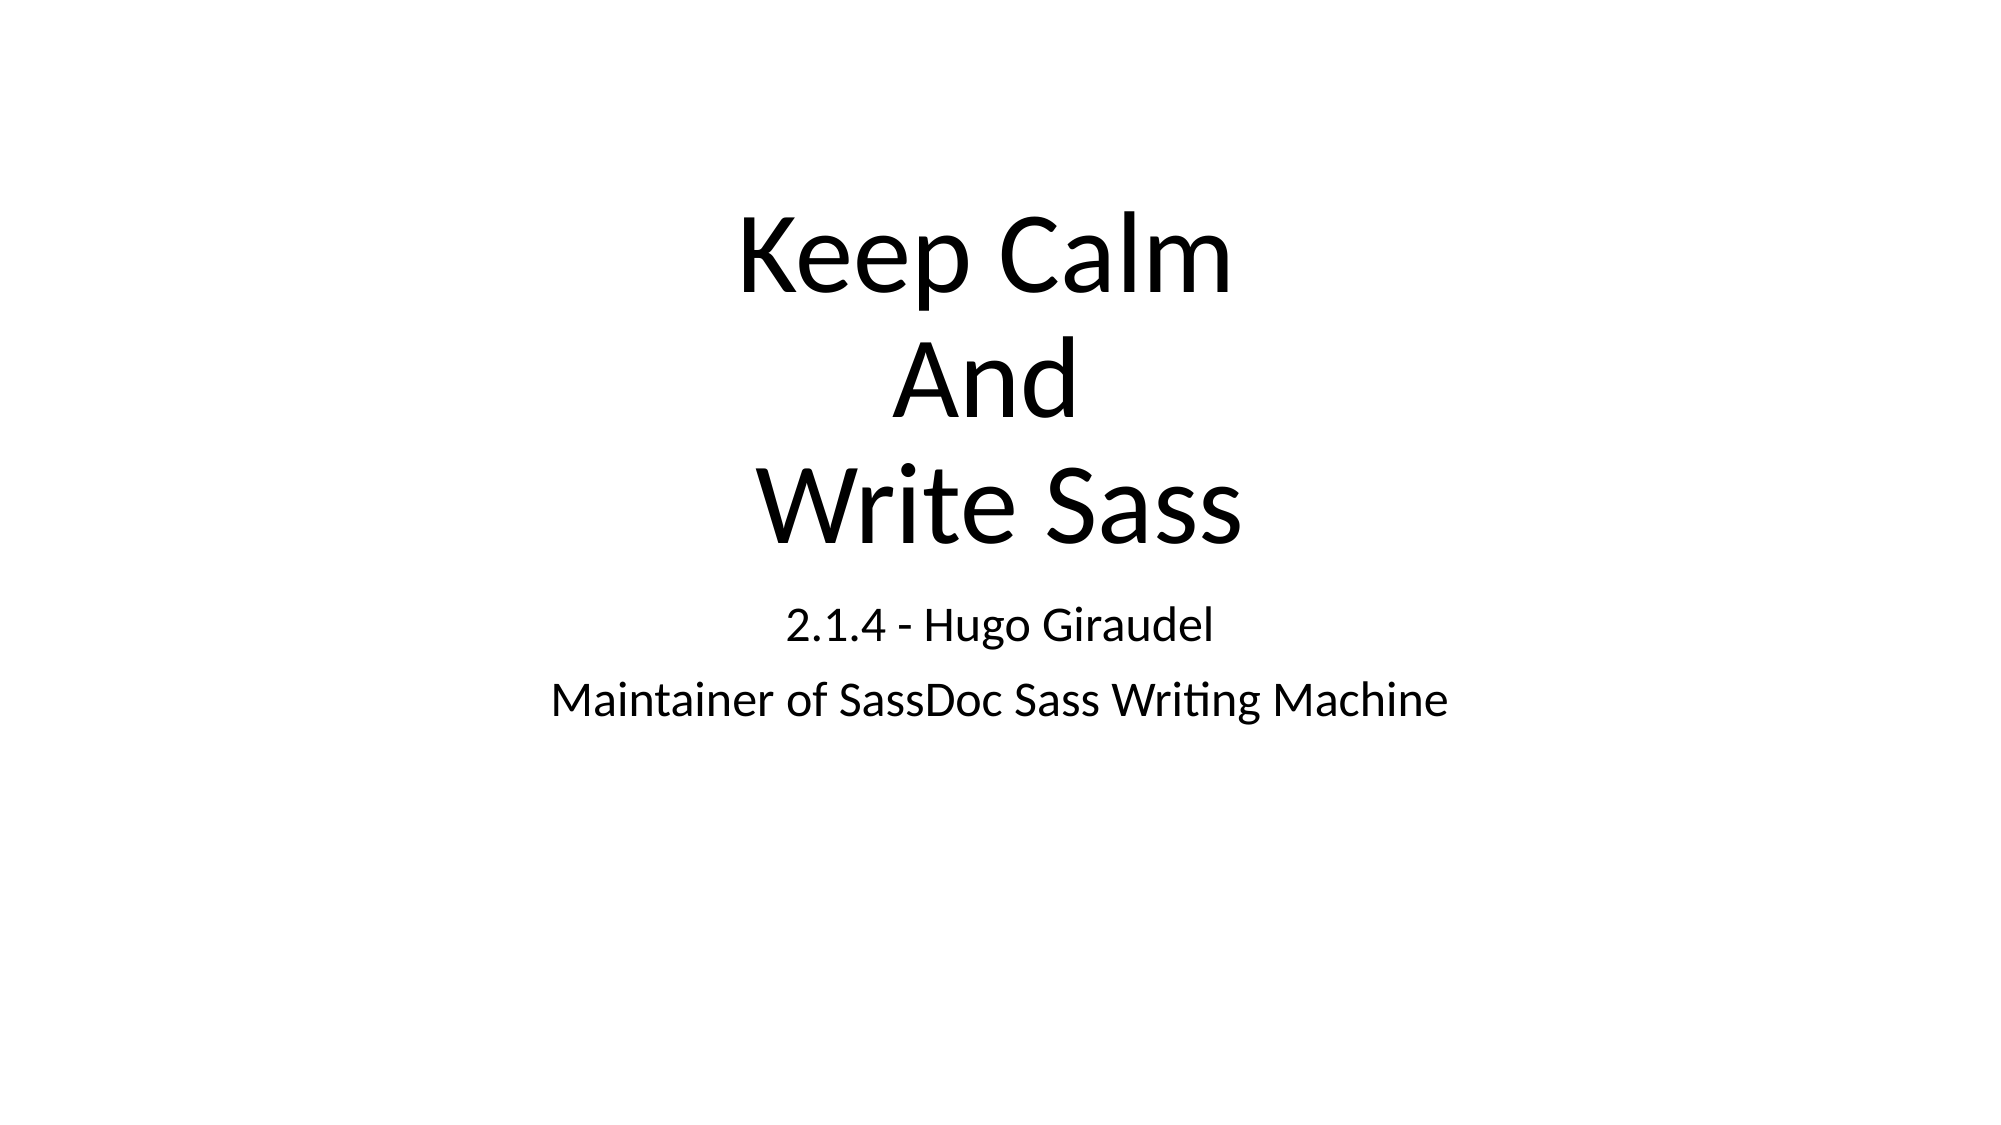

# Keep Calm And Write Sass
2.1.4 - Hugo Giraudel
Maintainer of SassDoc Sass Writing Machine